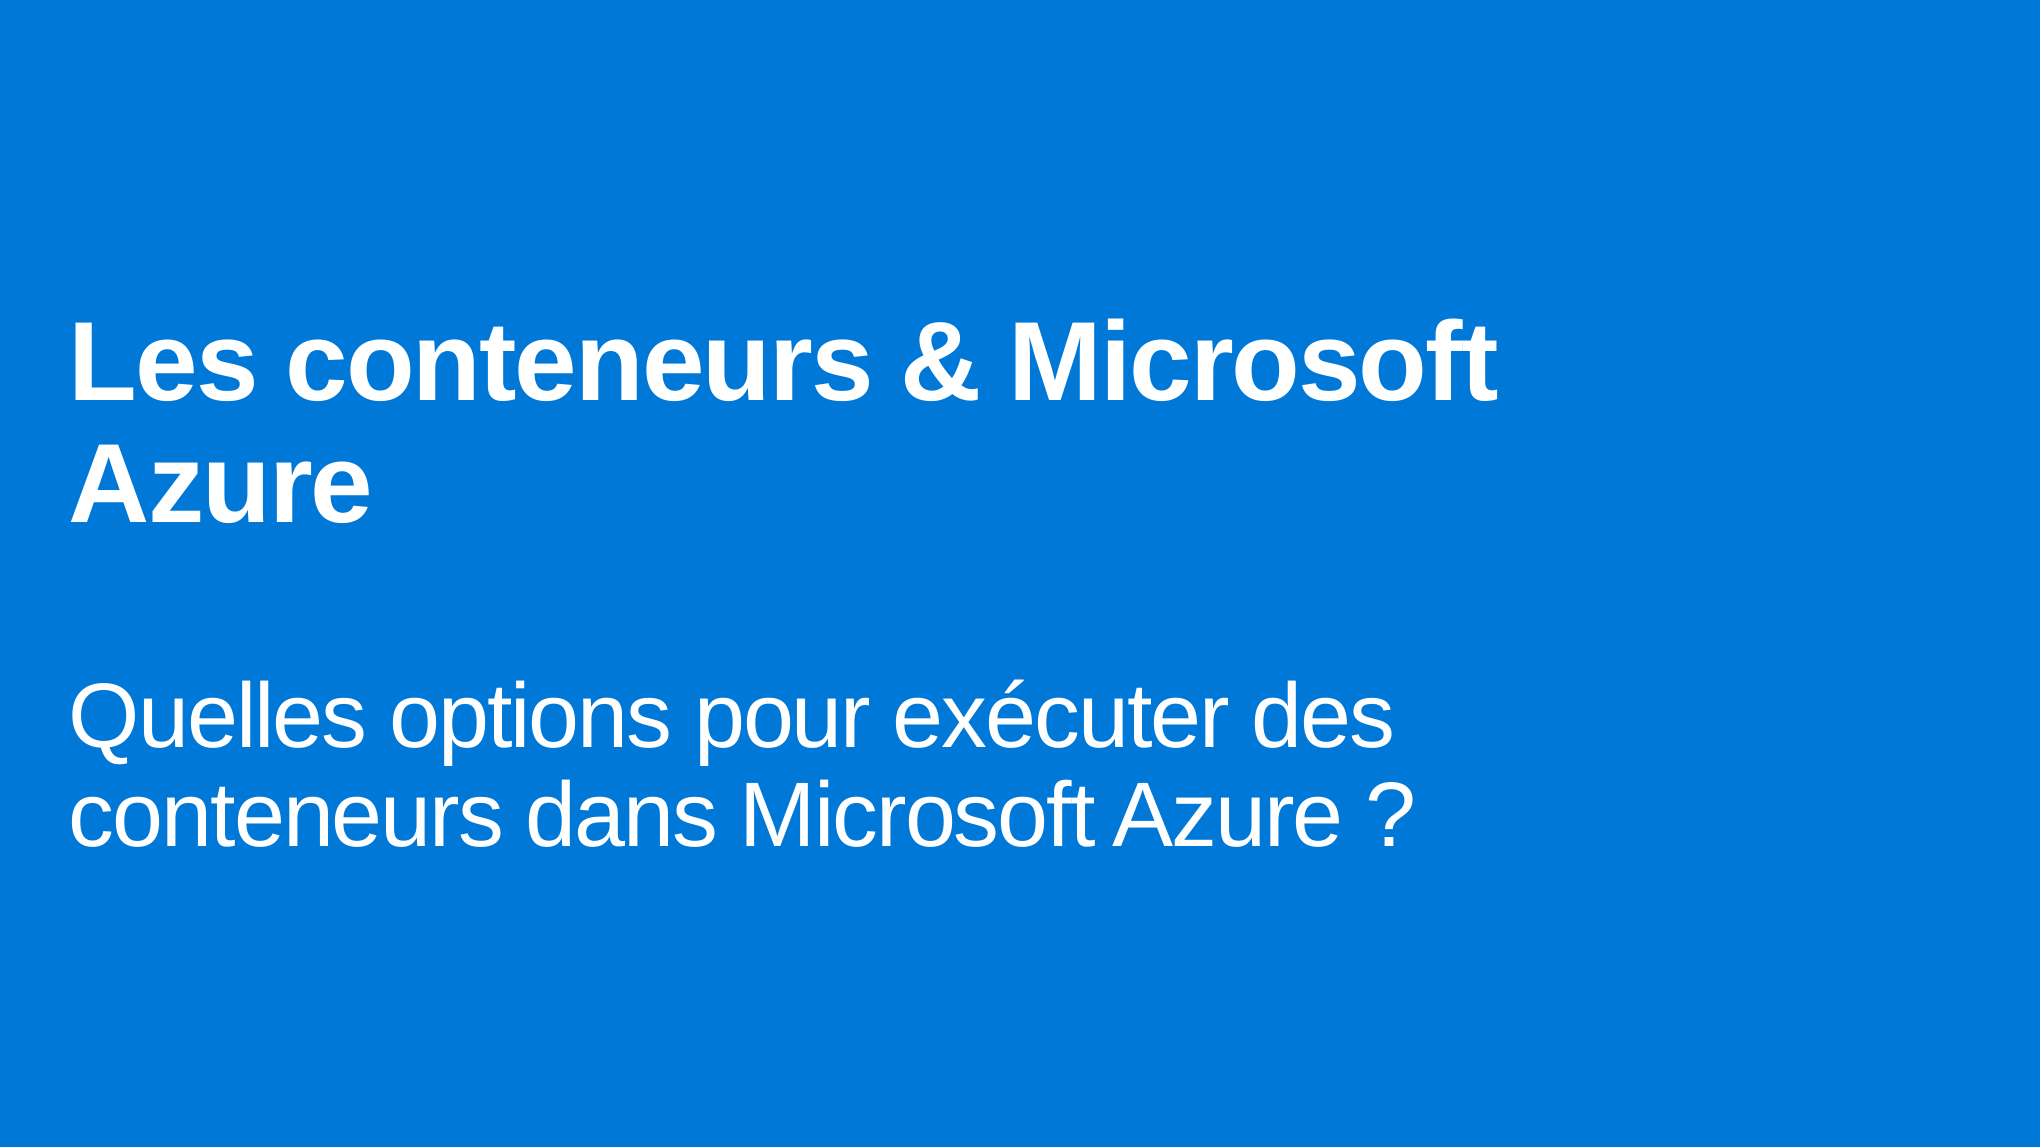

# Les conteneurs & Microsoft Azure Quelles options pour exécuter des conteneurs dans Microsoft Azure ?